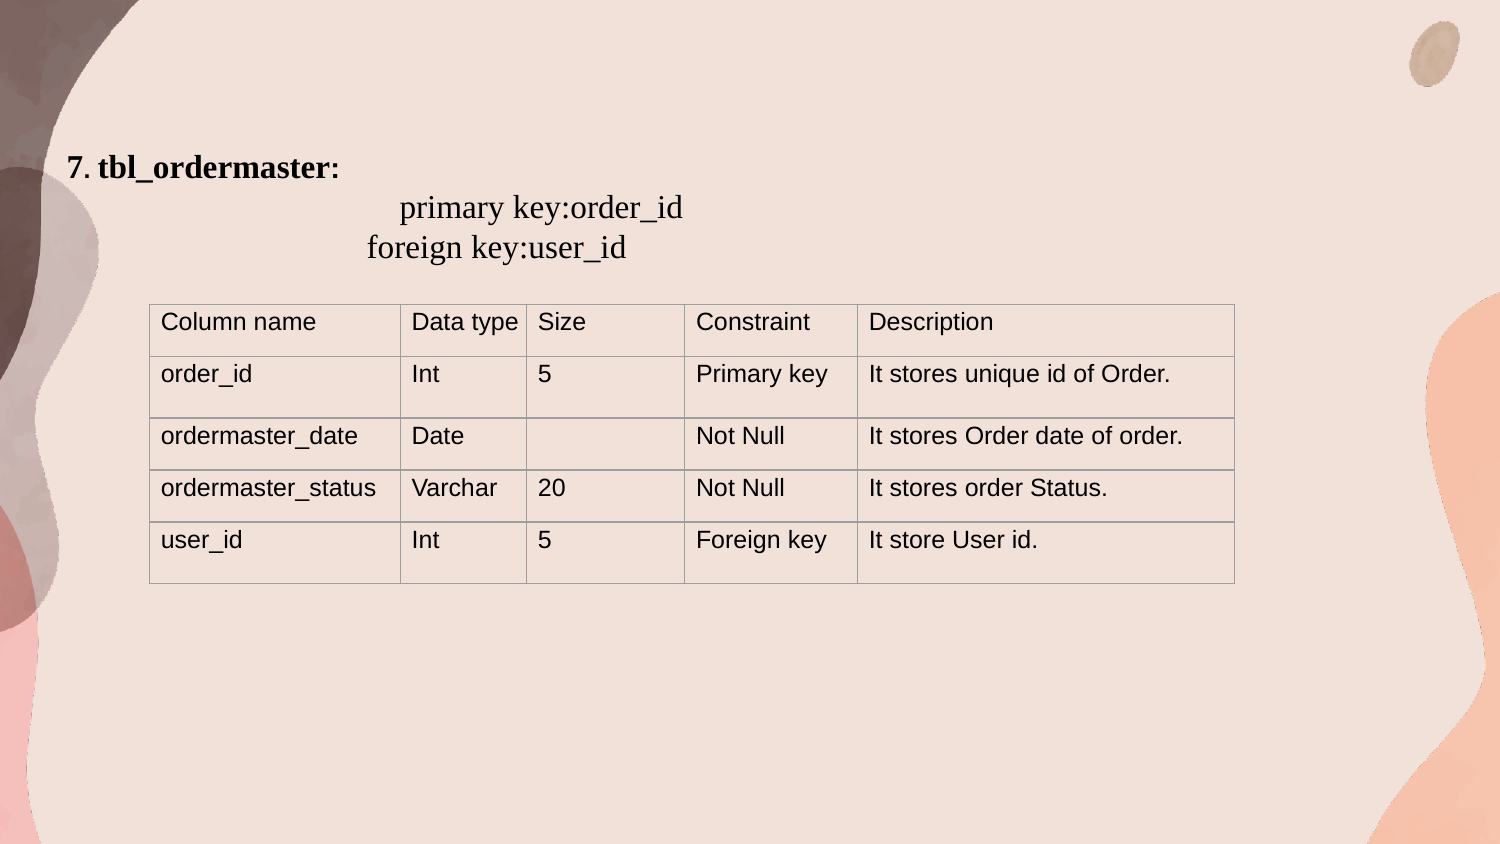

7. tbl_ordermaster:
		    primary key:order_id
	 	foreign key:user_id

| Column name | Data type | Size | Constraint | Description |
| --- | --- | --- | --- | --- |
| order\_id | Int | 5 | Primary key | It stores unique id of Order. |
| ordermaster\_date | Date |  | Not Null | It stores Order date of order. |
| ordermaster\_status | Varchar | 20 | Not Null | It stores order Status. |
| user\_id | Int | 5 | Foreign key | It store User id. |